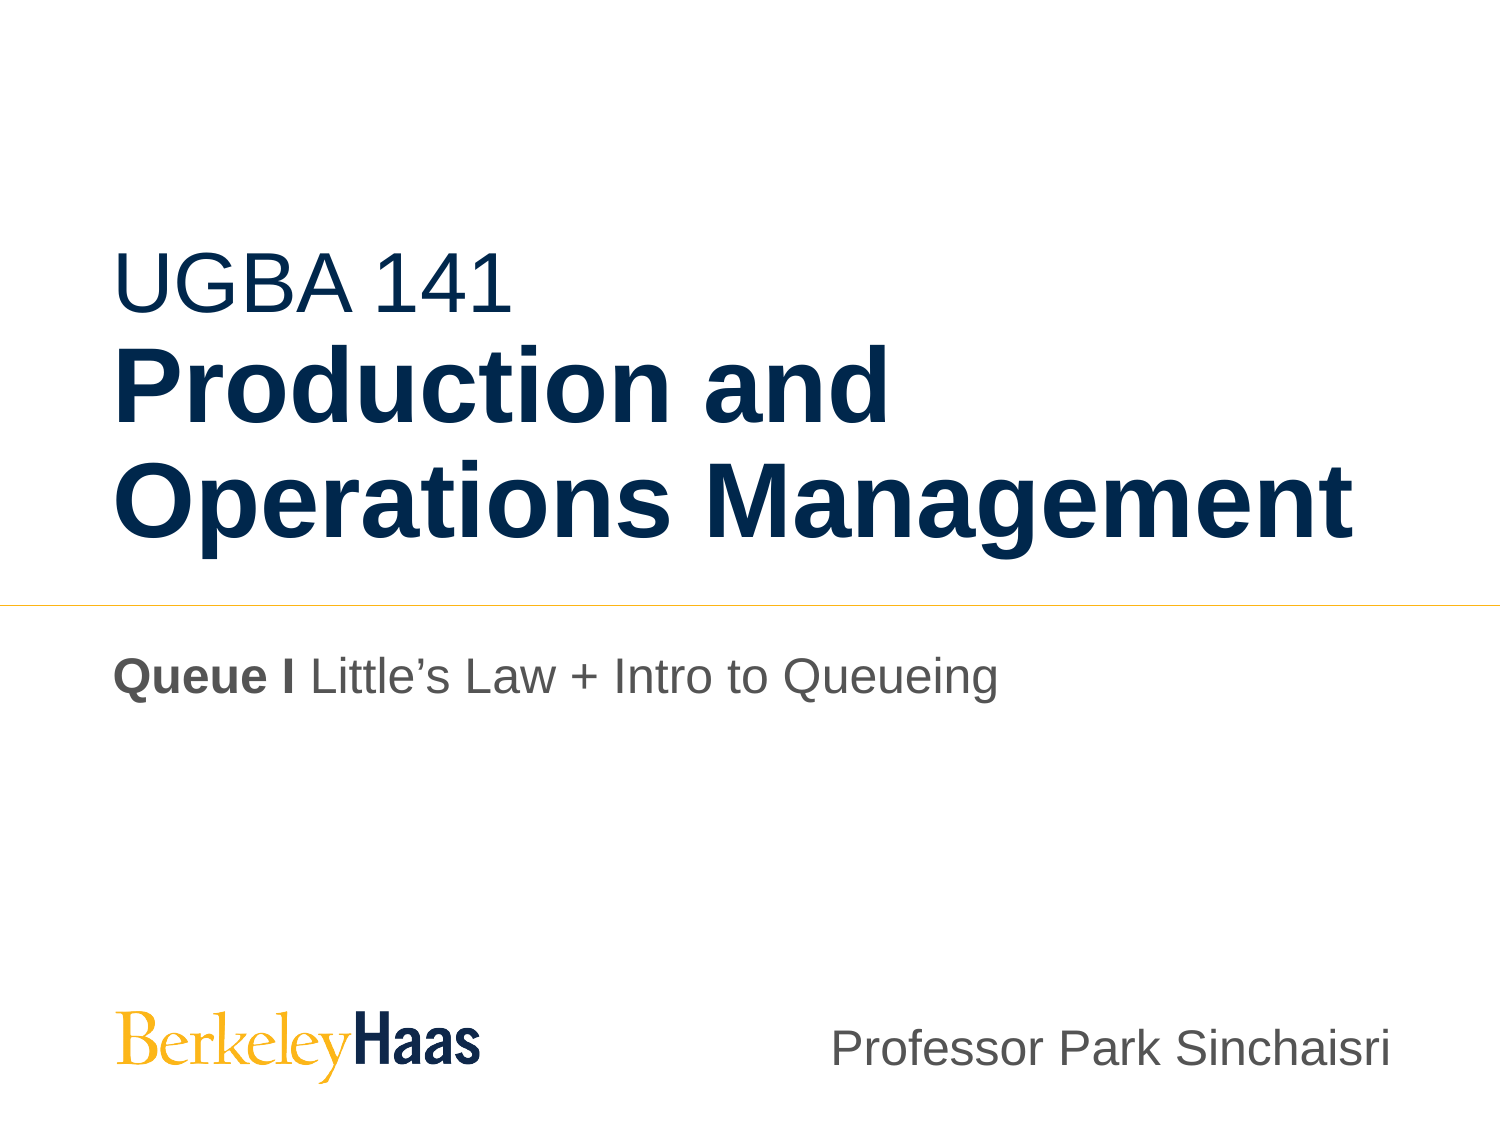

# UGBA 141 Production and Operations Management
Queue I Little’s Law + Intro to Queueing
Professor Park Sinchaisri